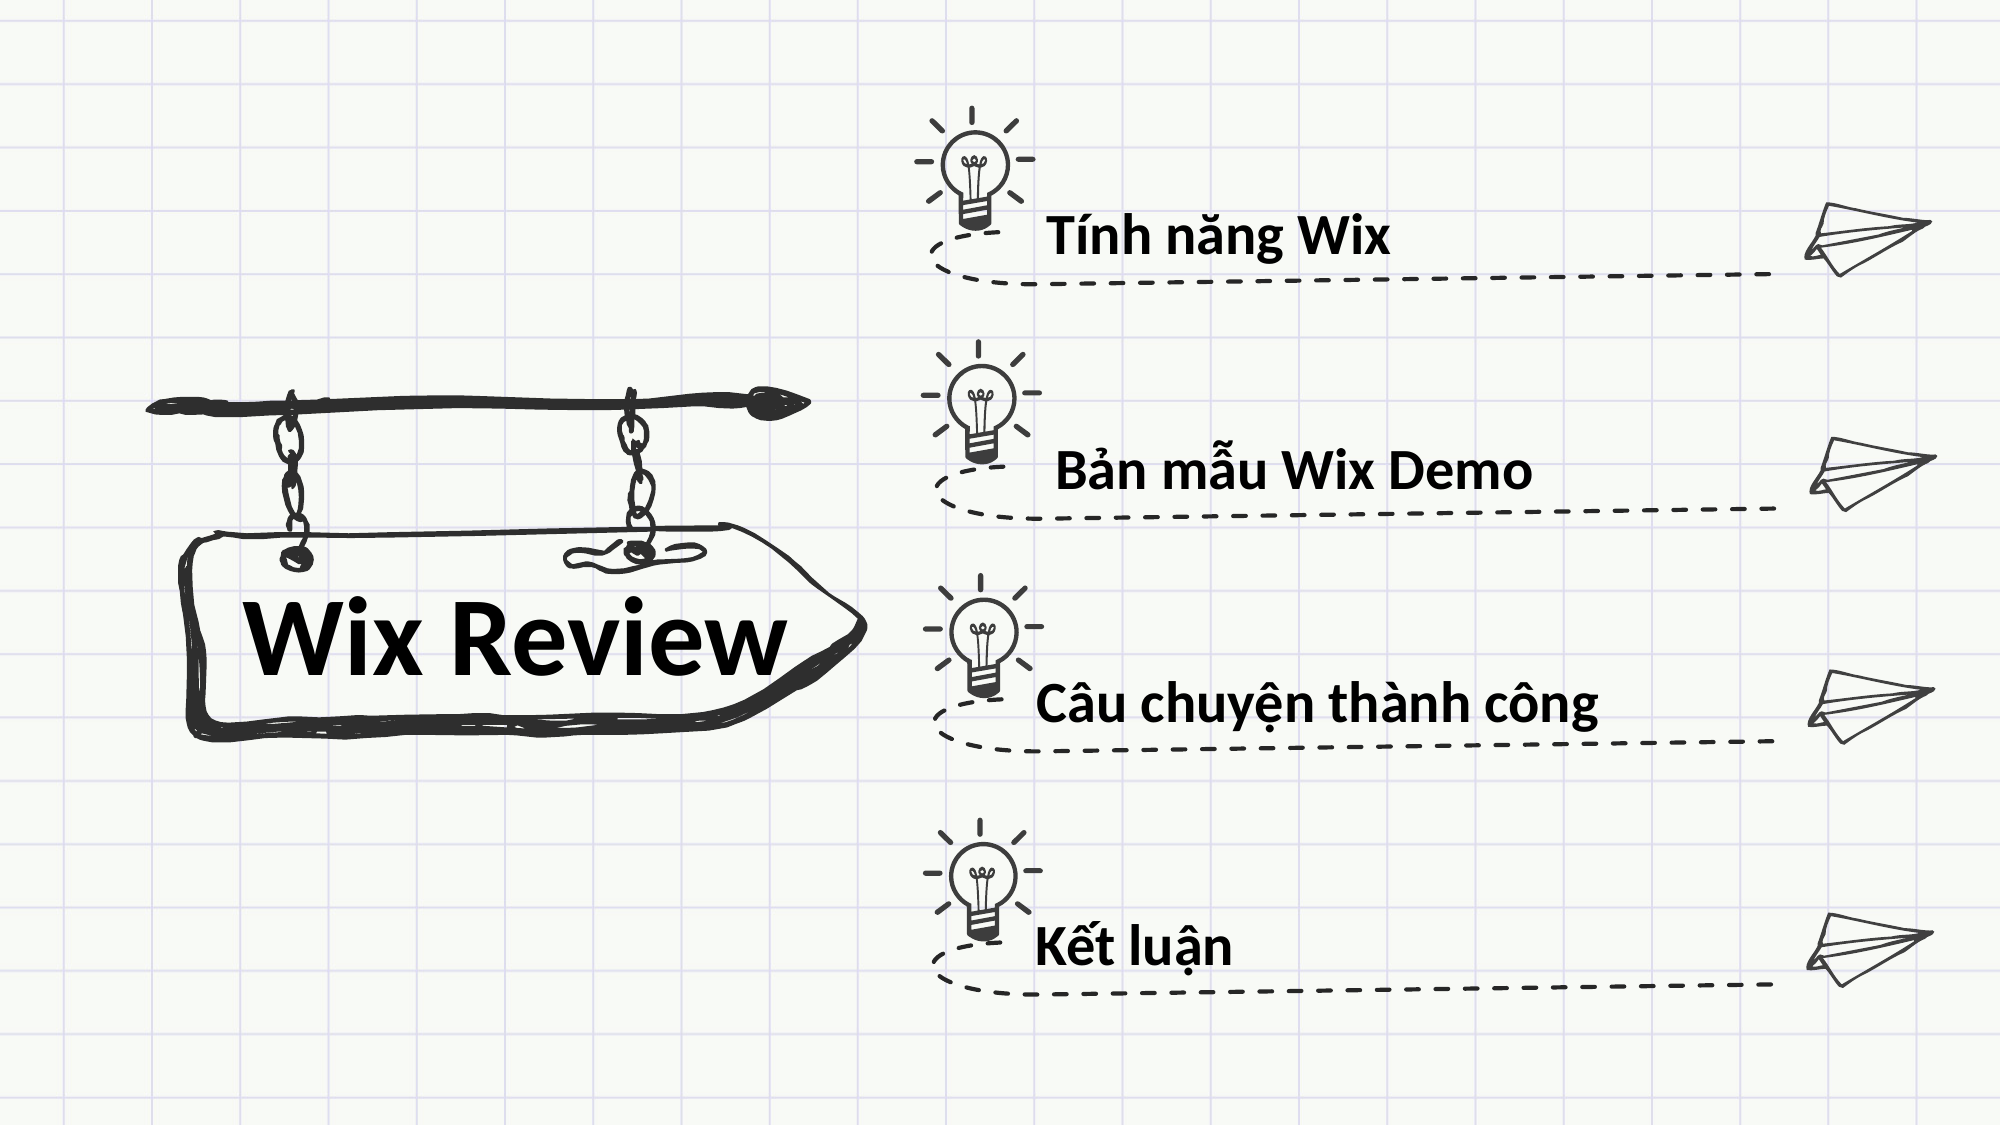

Tính năng Wix

 Bản mẫu Wix Demo

Wix Review

Câu chuyện thành công

Kết luận